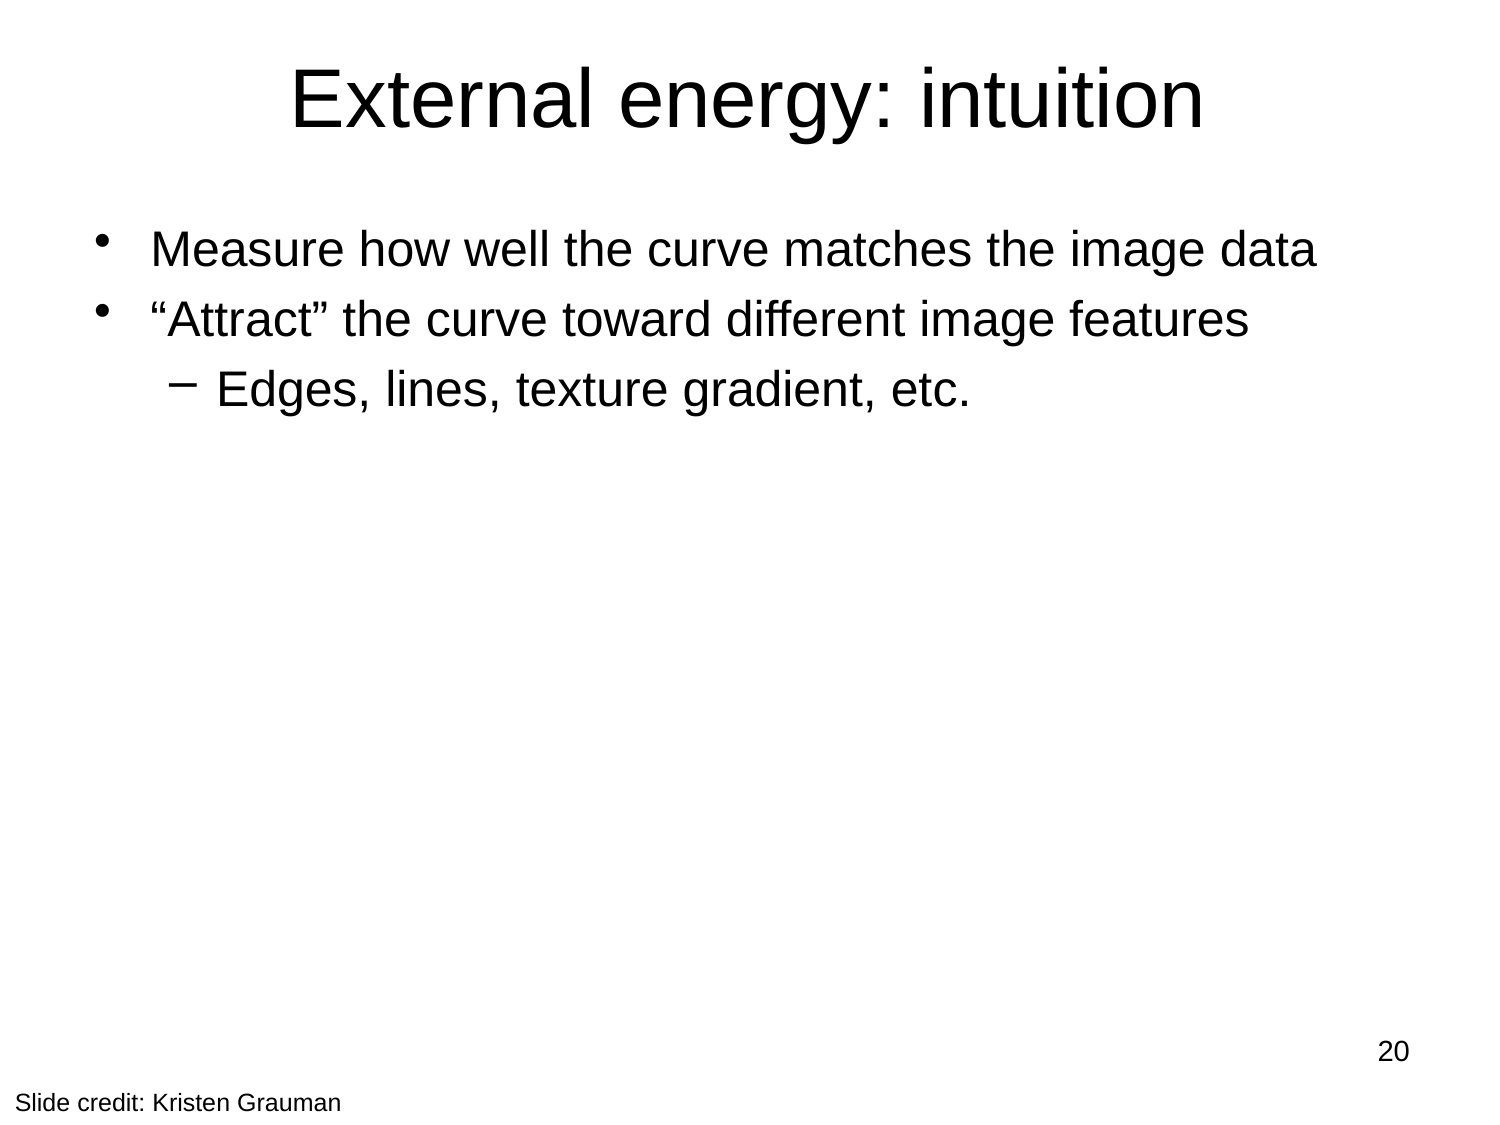

# External energy: intuition
Measure how well the curve matches the image data
“Attract” the curve toward different image features
Edges, lines, texture gradient, etc.
20
Slide credit: Kristen Grauman